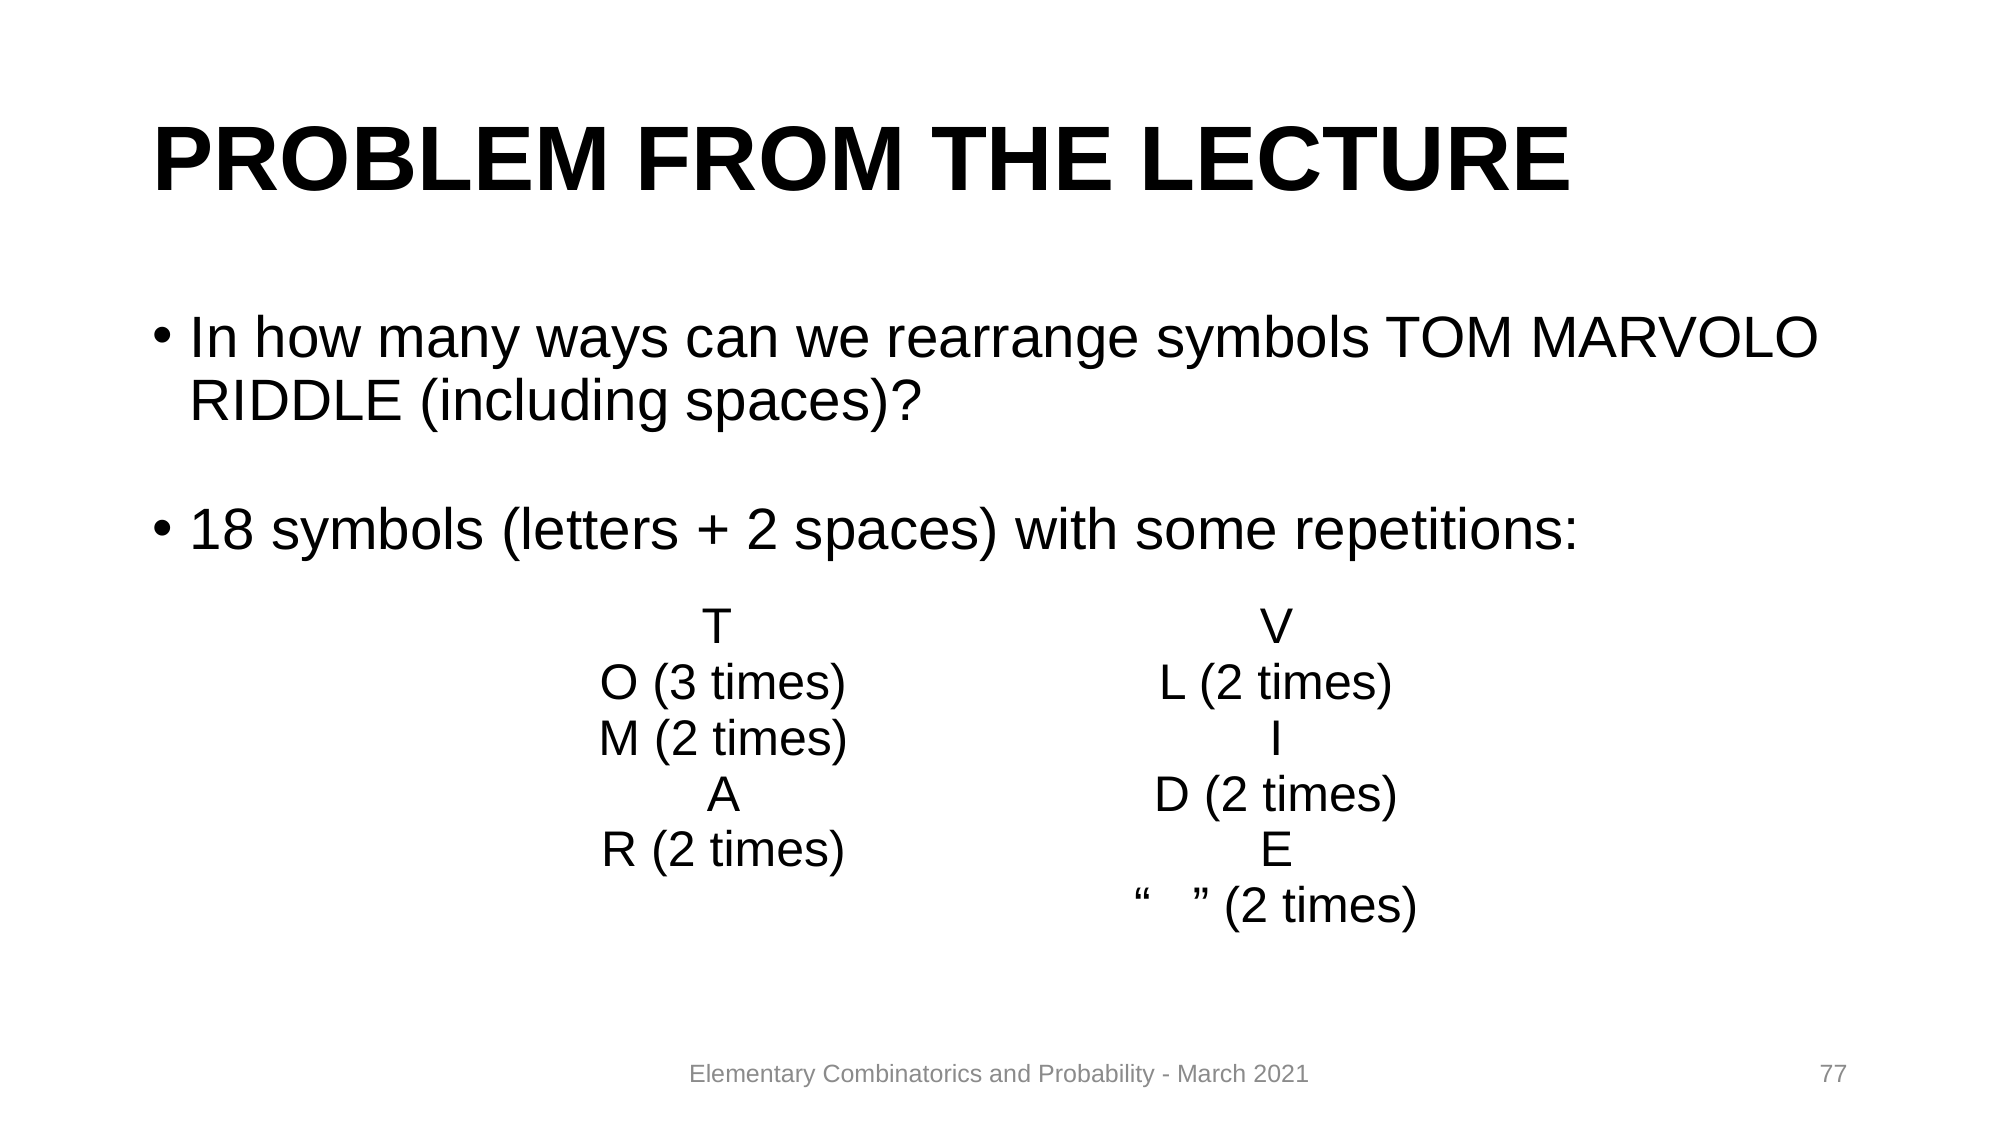

# Problem from the lecture
In how many ways can we rearrange symbols TOM MARVOLO RIDDLE (including spaces)?

18 symbols (letters + 2 spaces) with some repetitions:

| T O (3 times) M (2 times) A R (2 times) | V L (2 times) I D (2 times) E “ ” (2 times) |
| --- | --- |
Elementary Combinatorics and Probability - March 2021
77